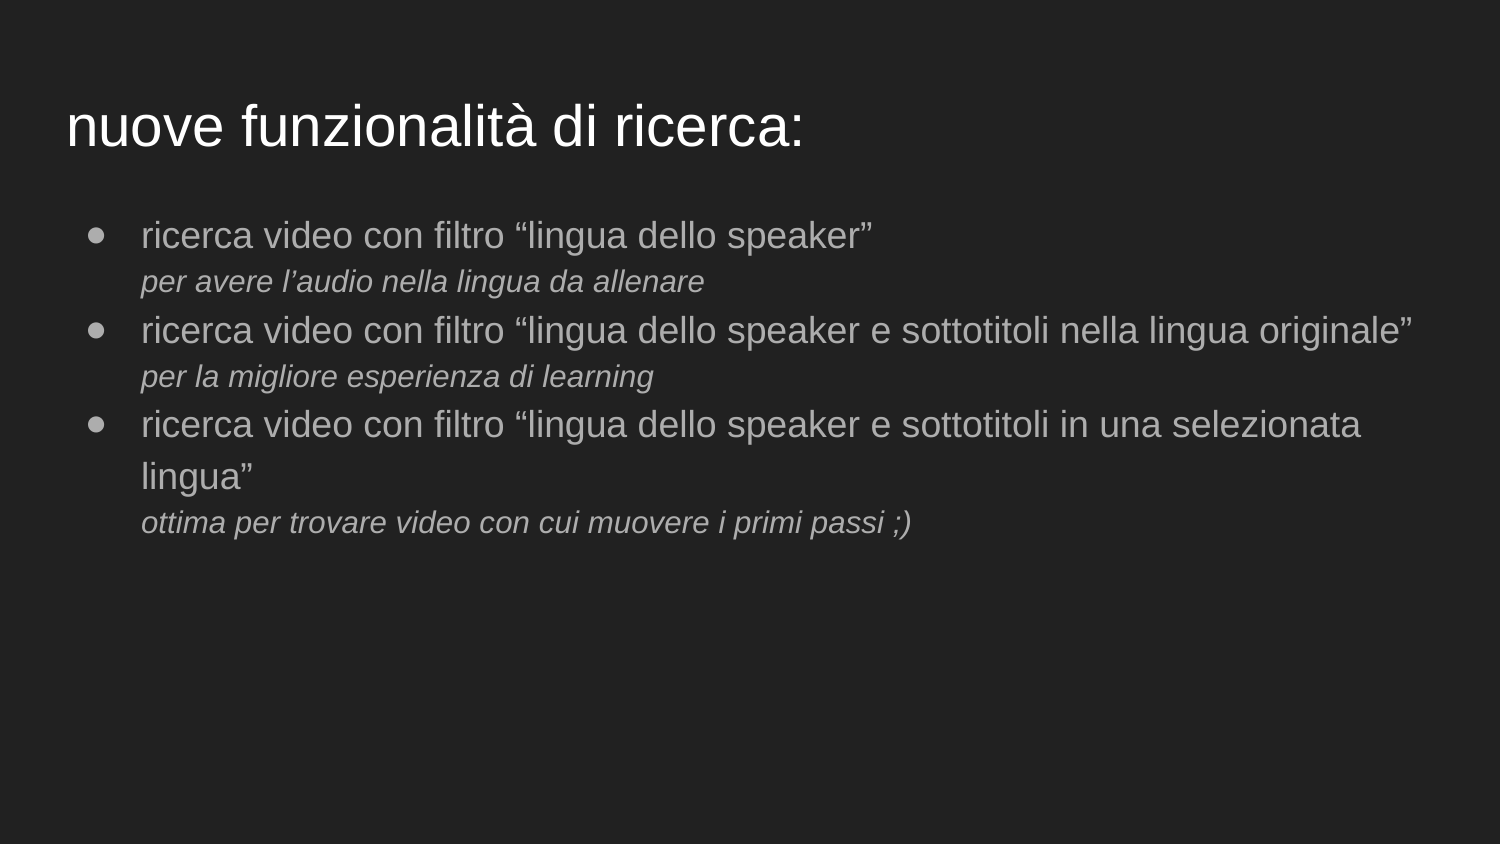

# nuove funzionalità di ricerca:
ricerca video con filtro “lingua dello speaker”
per avere l’audio nella lingua da allenare
ricerca video con filtro “lingua dello speaker e sottotitoli nella lingua originale”
per la migliore esperienza di learning
ricerca video con filtro “lingua dello speaker e sottotitoli in una selezionata lingua”
ottima per trovare video con cui muovere i primi passi ;)